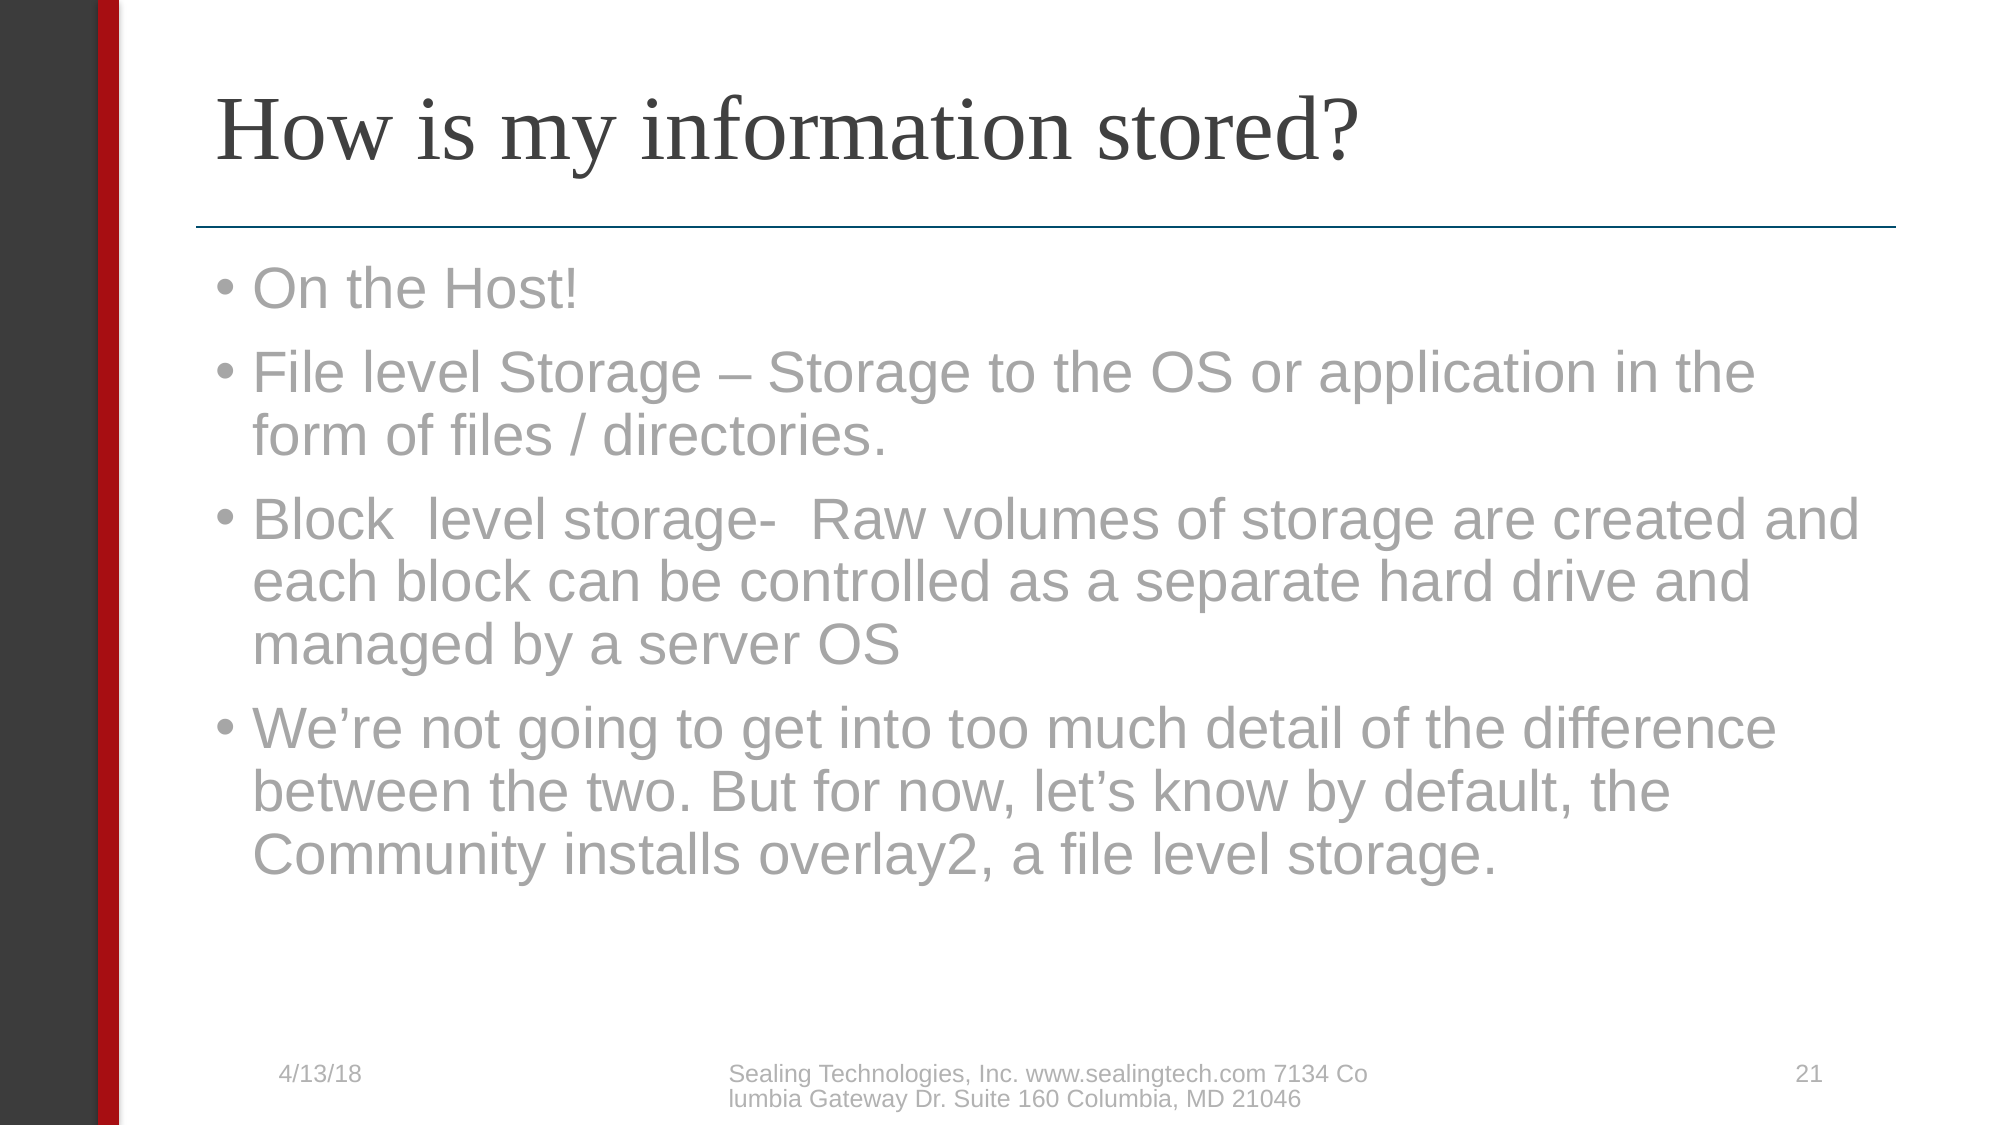

# How is my information stored?
On the Host!
File level Storage – Storage to the OS or application in the form of files / directories.
Block  level storage-  Raw volumes of storage are created and each block can be controlled as a separate hard drive and managed by a server OS
We’re not going to get into too much detail of the difference between the two. But for now, let’s know by default, the Community installs overlay2, a file level storage.
Sealing Technologies, Inc. www.sealingtech.com 7134 Columbia Gateway Dr. Suite 160 Columbia, MD 21046
4/13/18
21